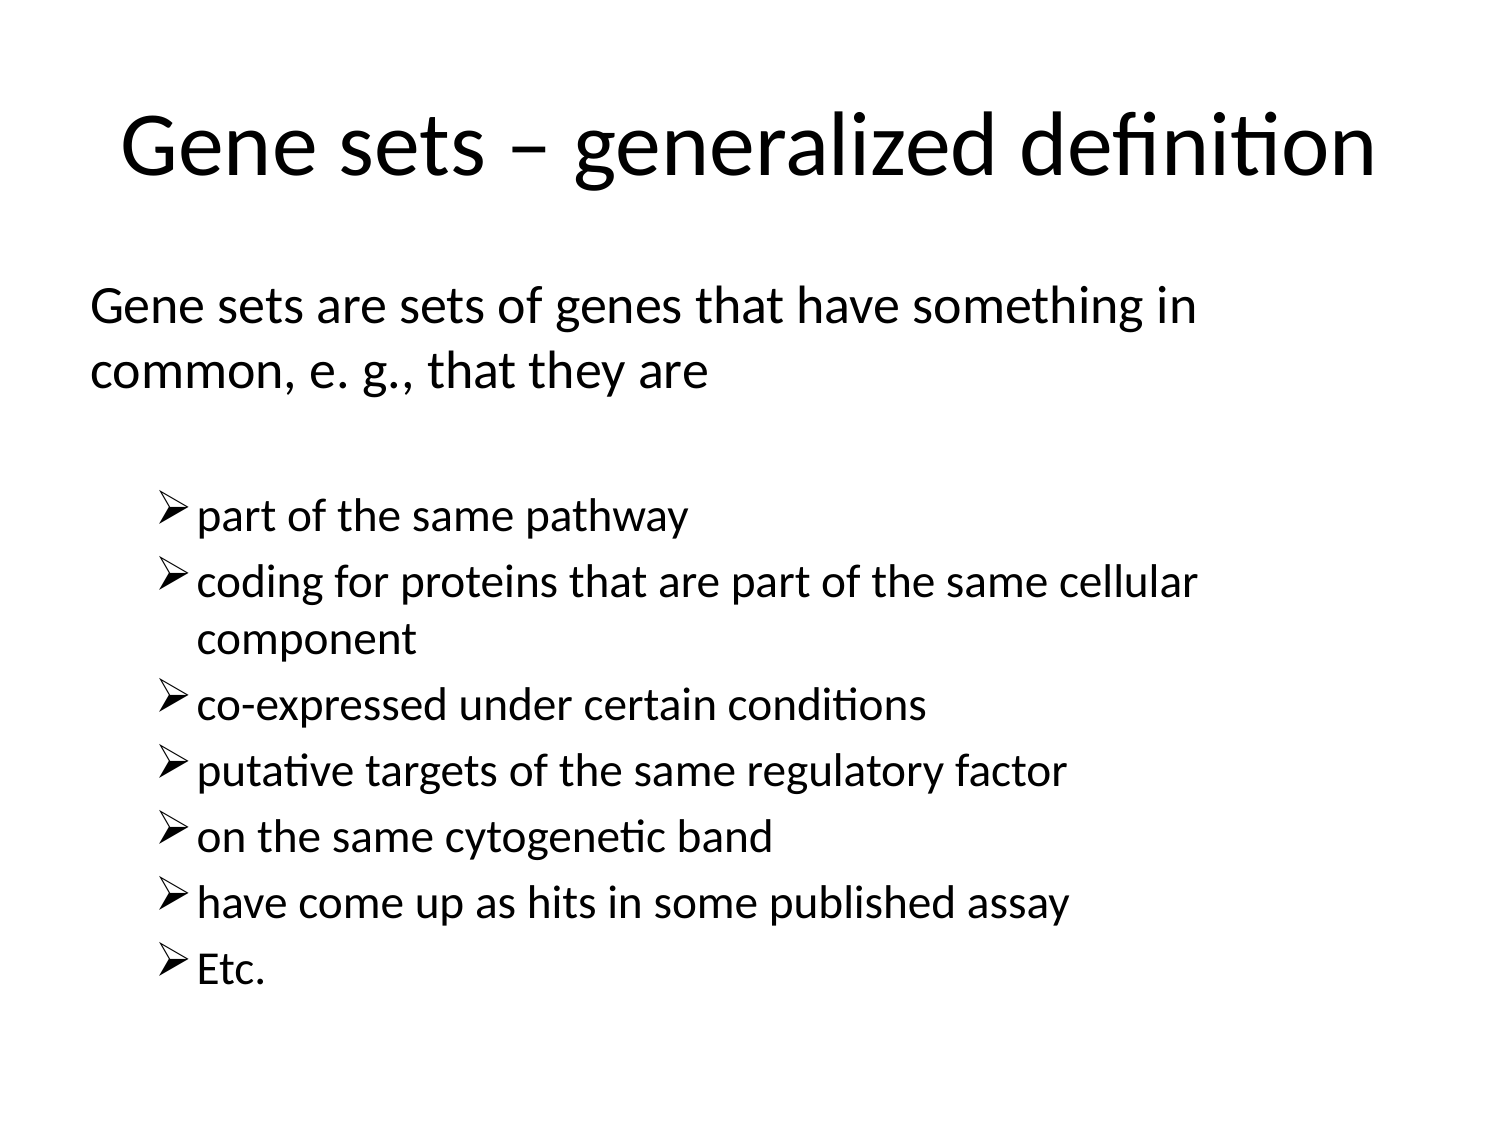

# Gene sets – generalized definition
Gene sets are sets of genes that have something in common, e. g., that they are

part of the same pathway
coding for proteins that are part of the same cellular component
co-expressed under certain conditions
putative targets of the same regulatory factor
on the same cytogenetic band
have come up as hits in some published assay
Etc.